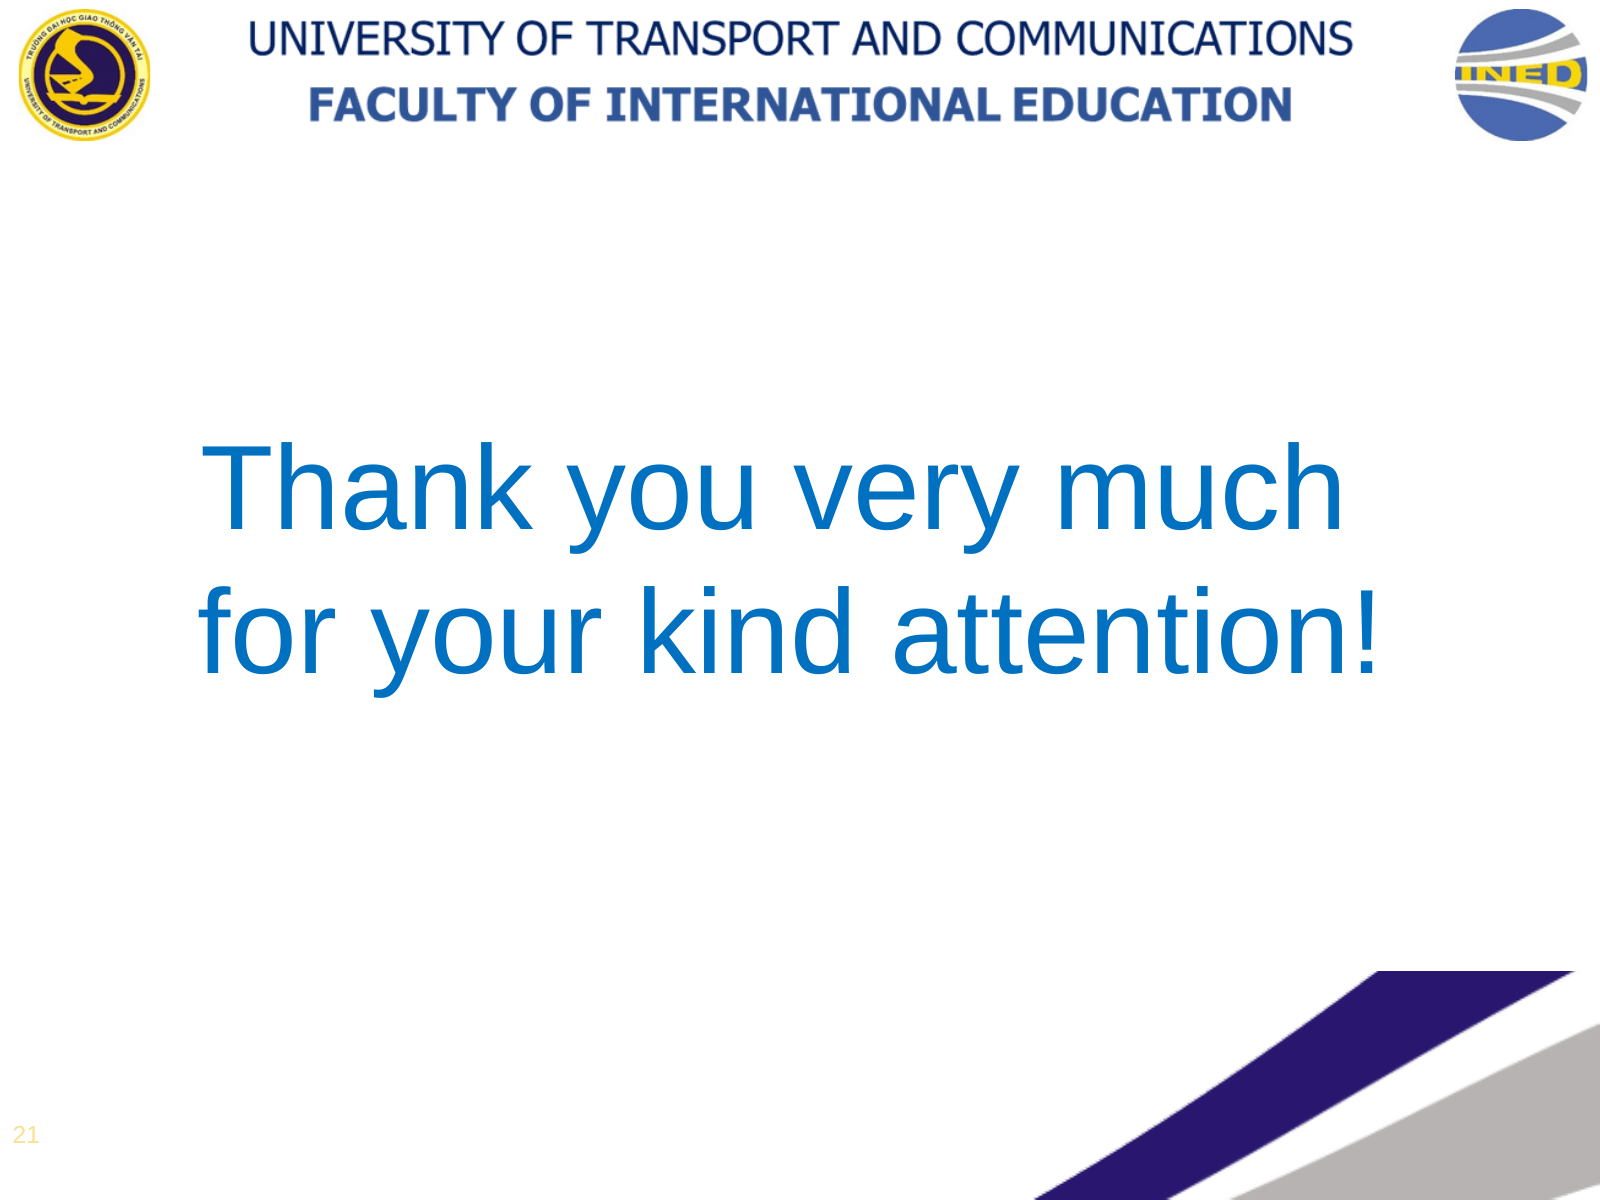

Thank you very much
for your kind attention!

21